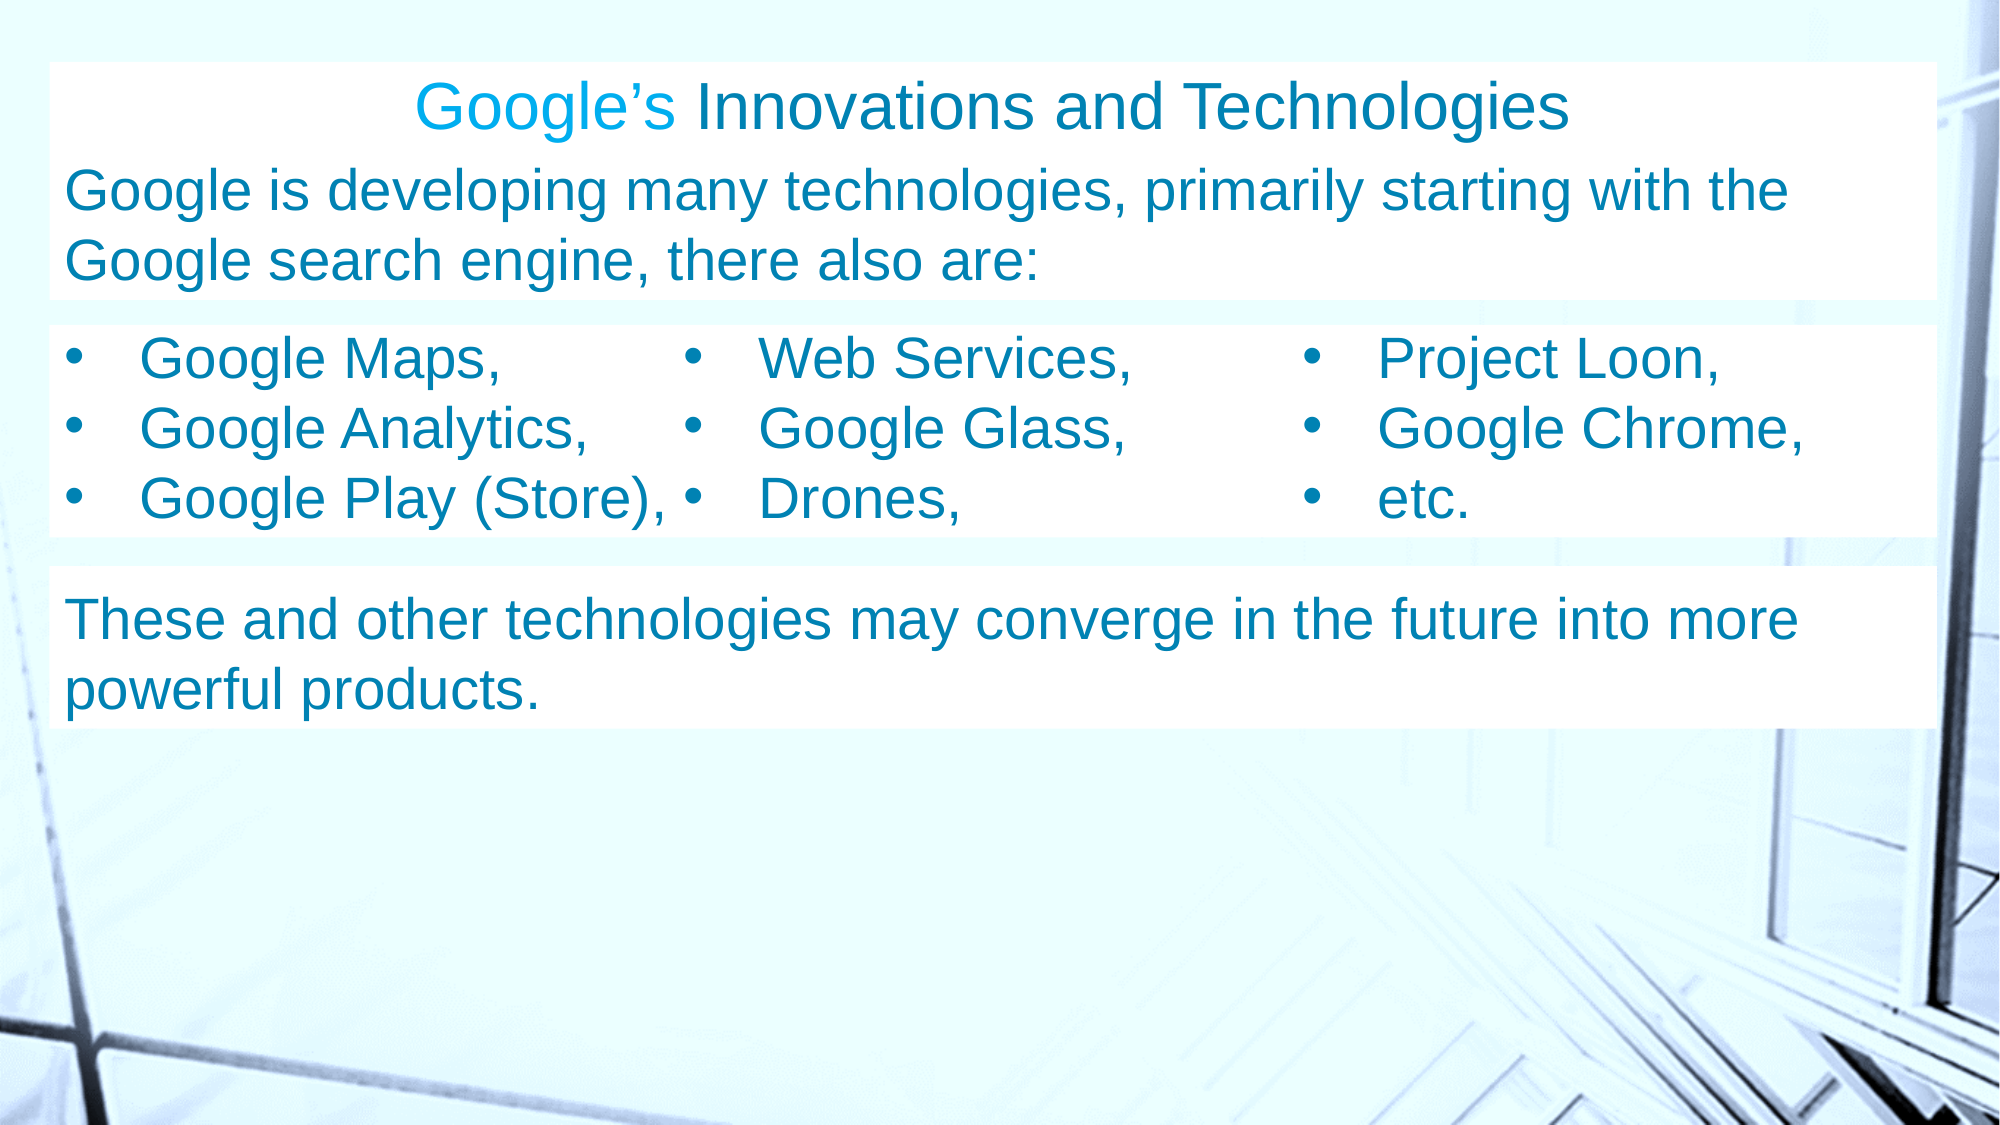

# Google’s Innovations and Technologies
Google is developing many technologies, primarily starting with the Google search engine, there also are:
Google Maps,
Google Analytics,
Google Play (Store),
Web Services,
Google Glass,
Drones,
Project Loon,
Google Chrome,
etc.
These and other technologies may converge in the future into more powerful products.